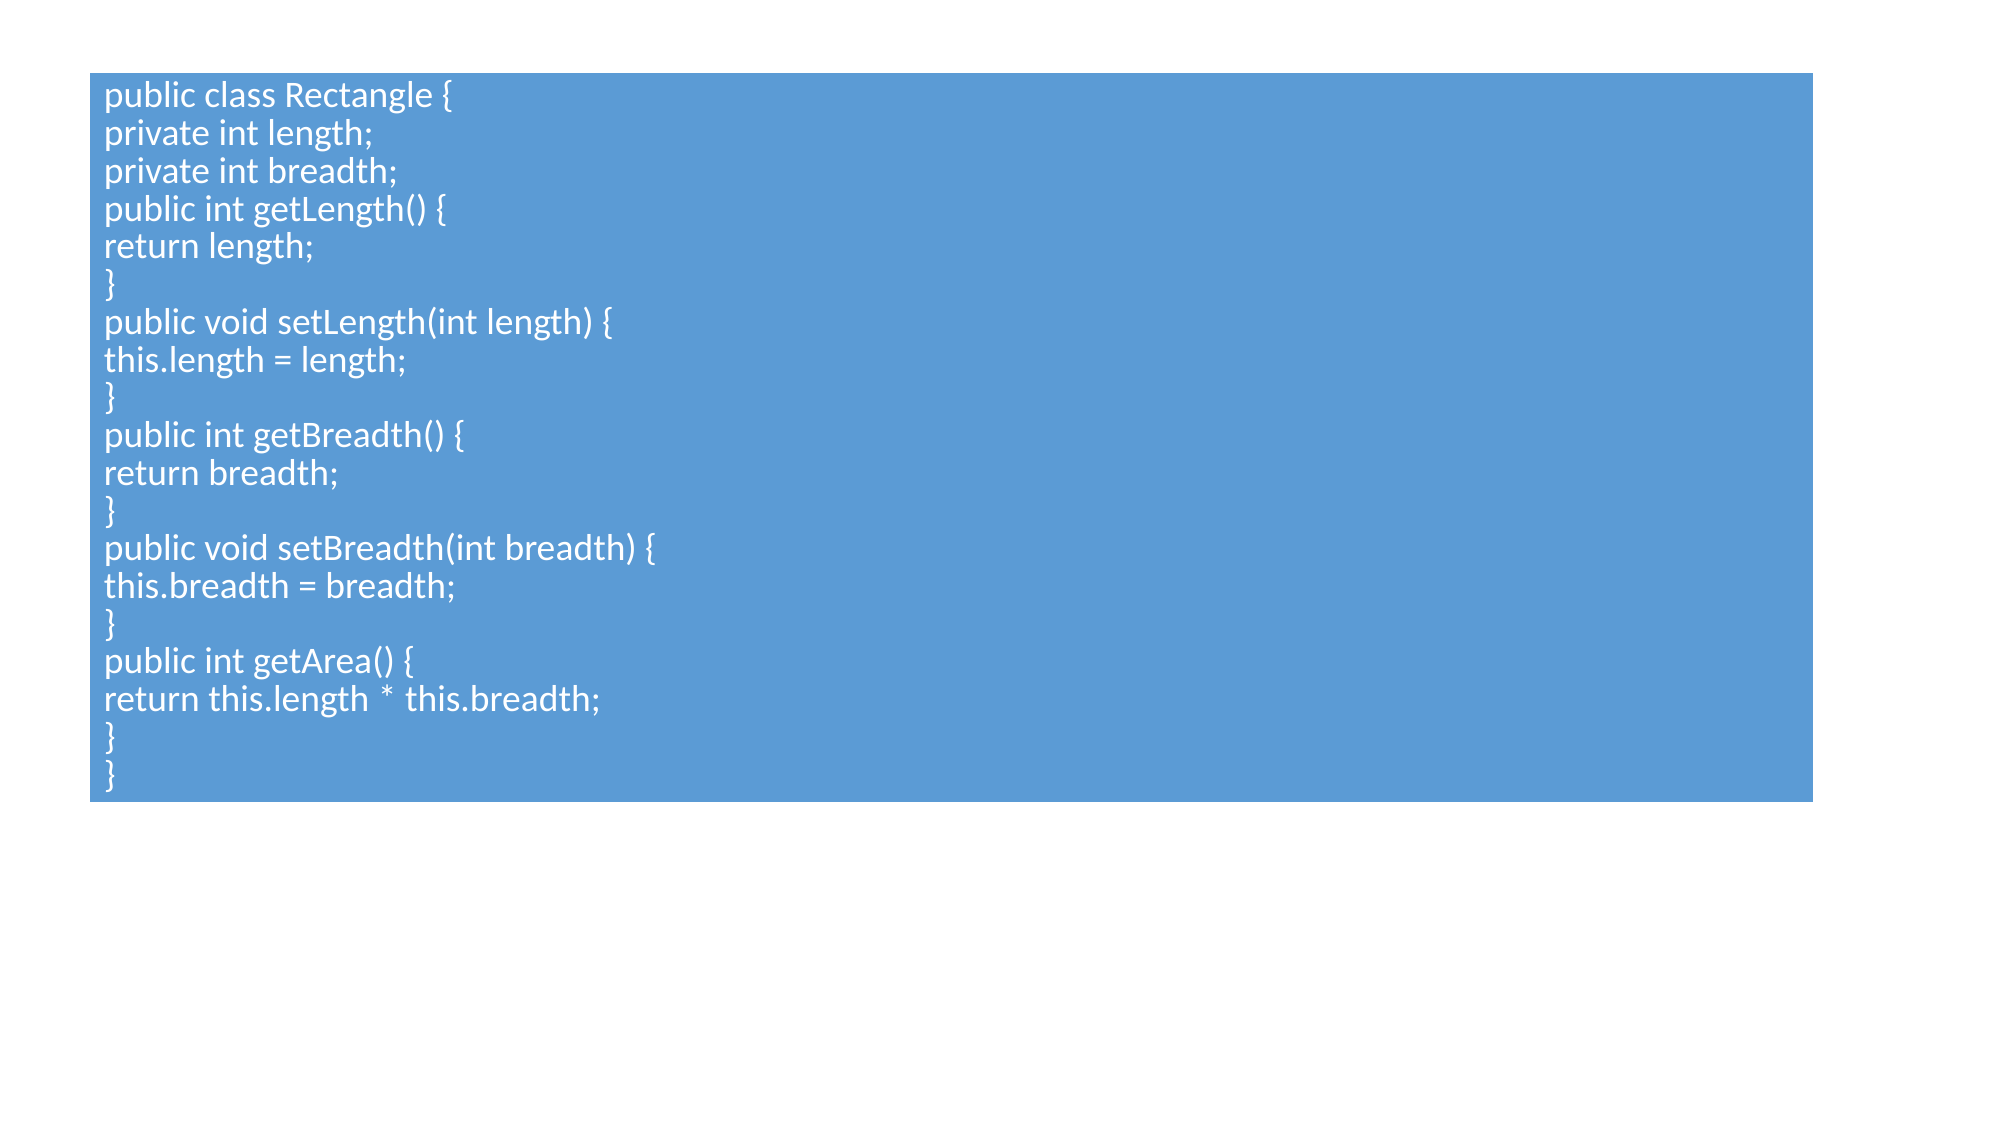

#
| public class Rectangle { private int length; private int breadth; public int getLength() { return length; } public void setLength(int length) { this.length = length; } public int getBreadth() { return breadth; } public void setBreadth(int breadth) { this.breadth = breadth; } public int getArea() { return this.length \* this.breadth; } } |
| --- |